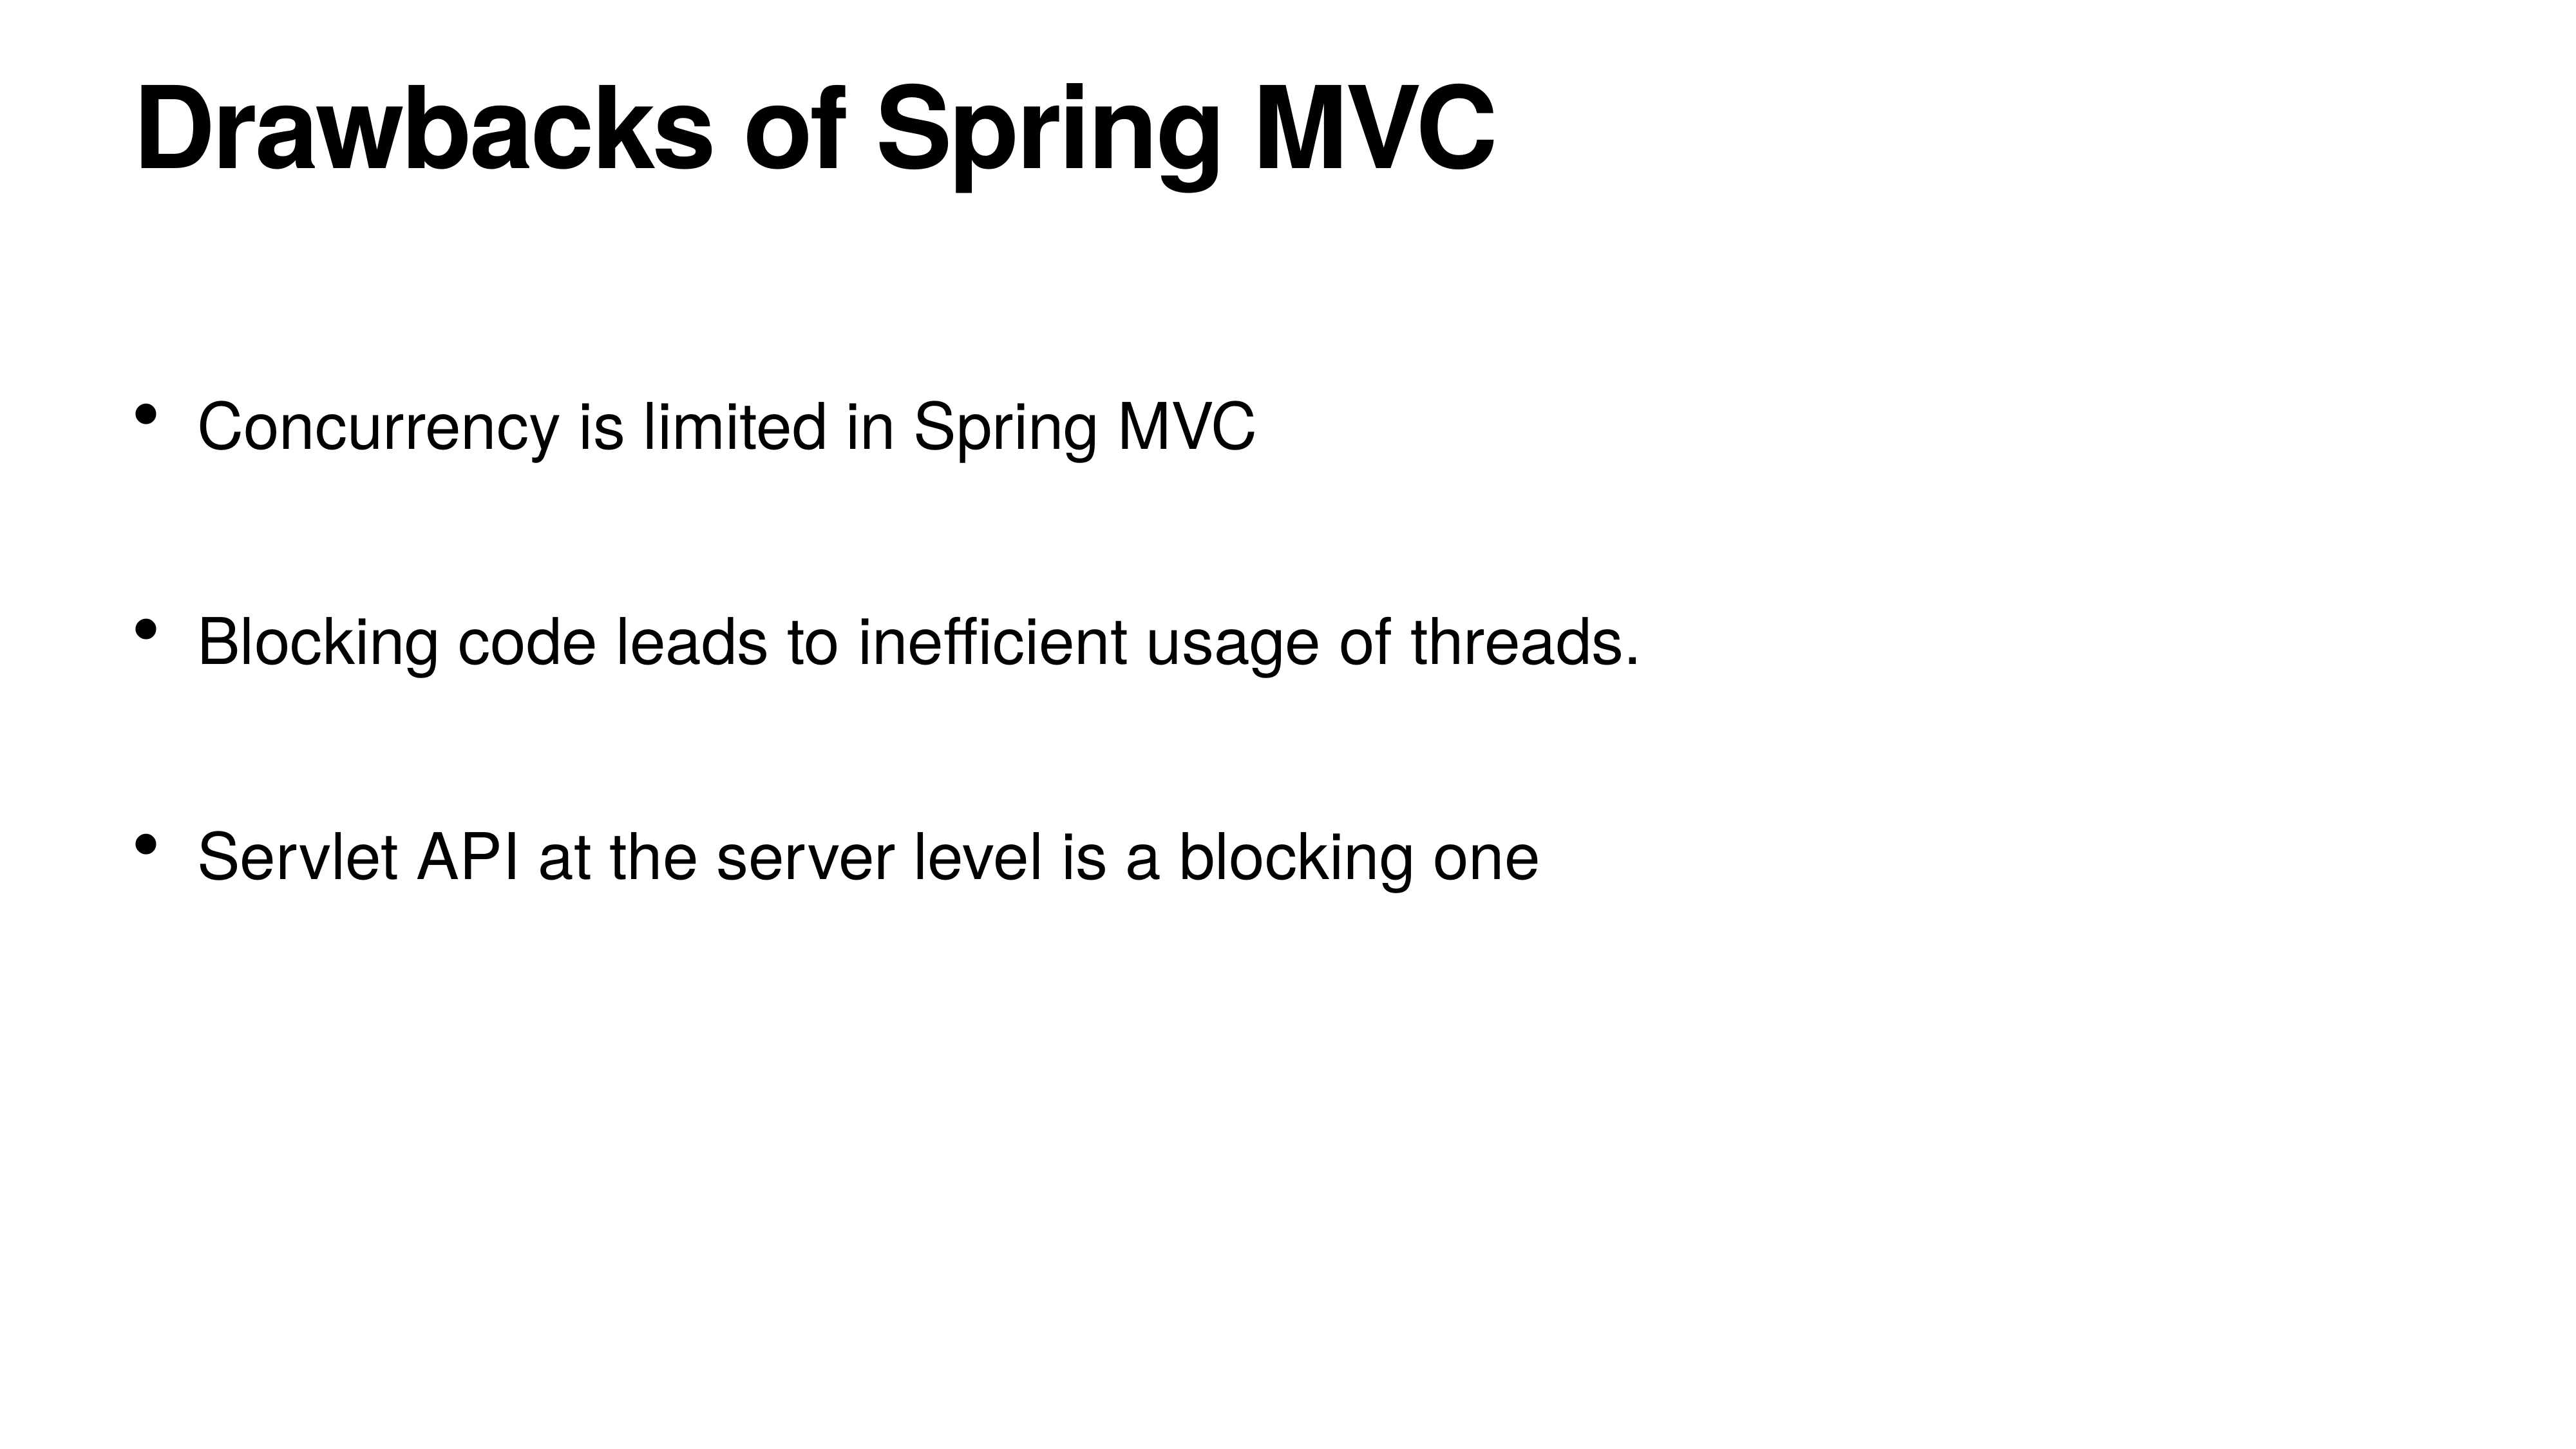

# Drawbacks of Spring MVC
Concurrency is limited in Spring MVC
Blocking code leads to inefficient usage of threads.
Servlet API at the server level is a blocking one